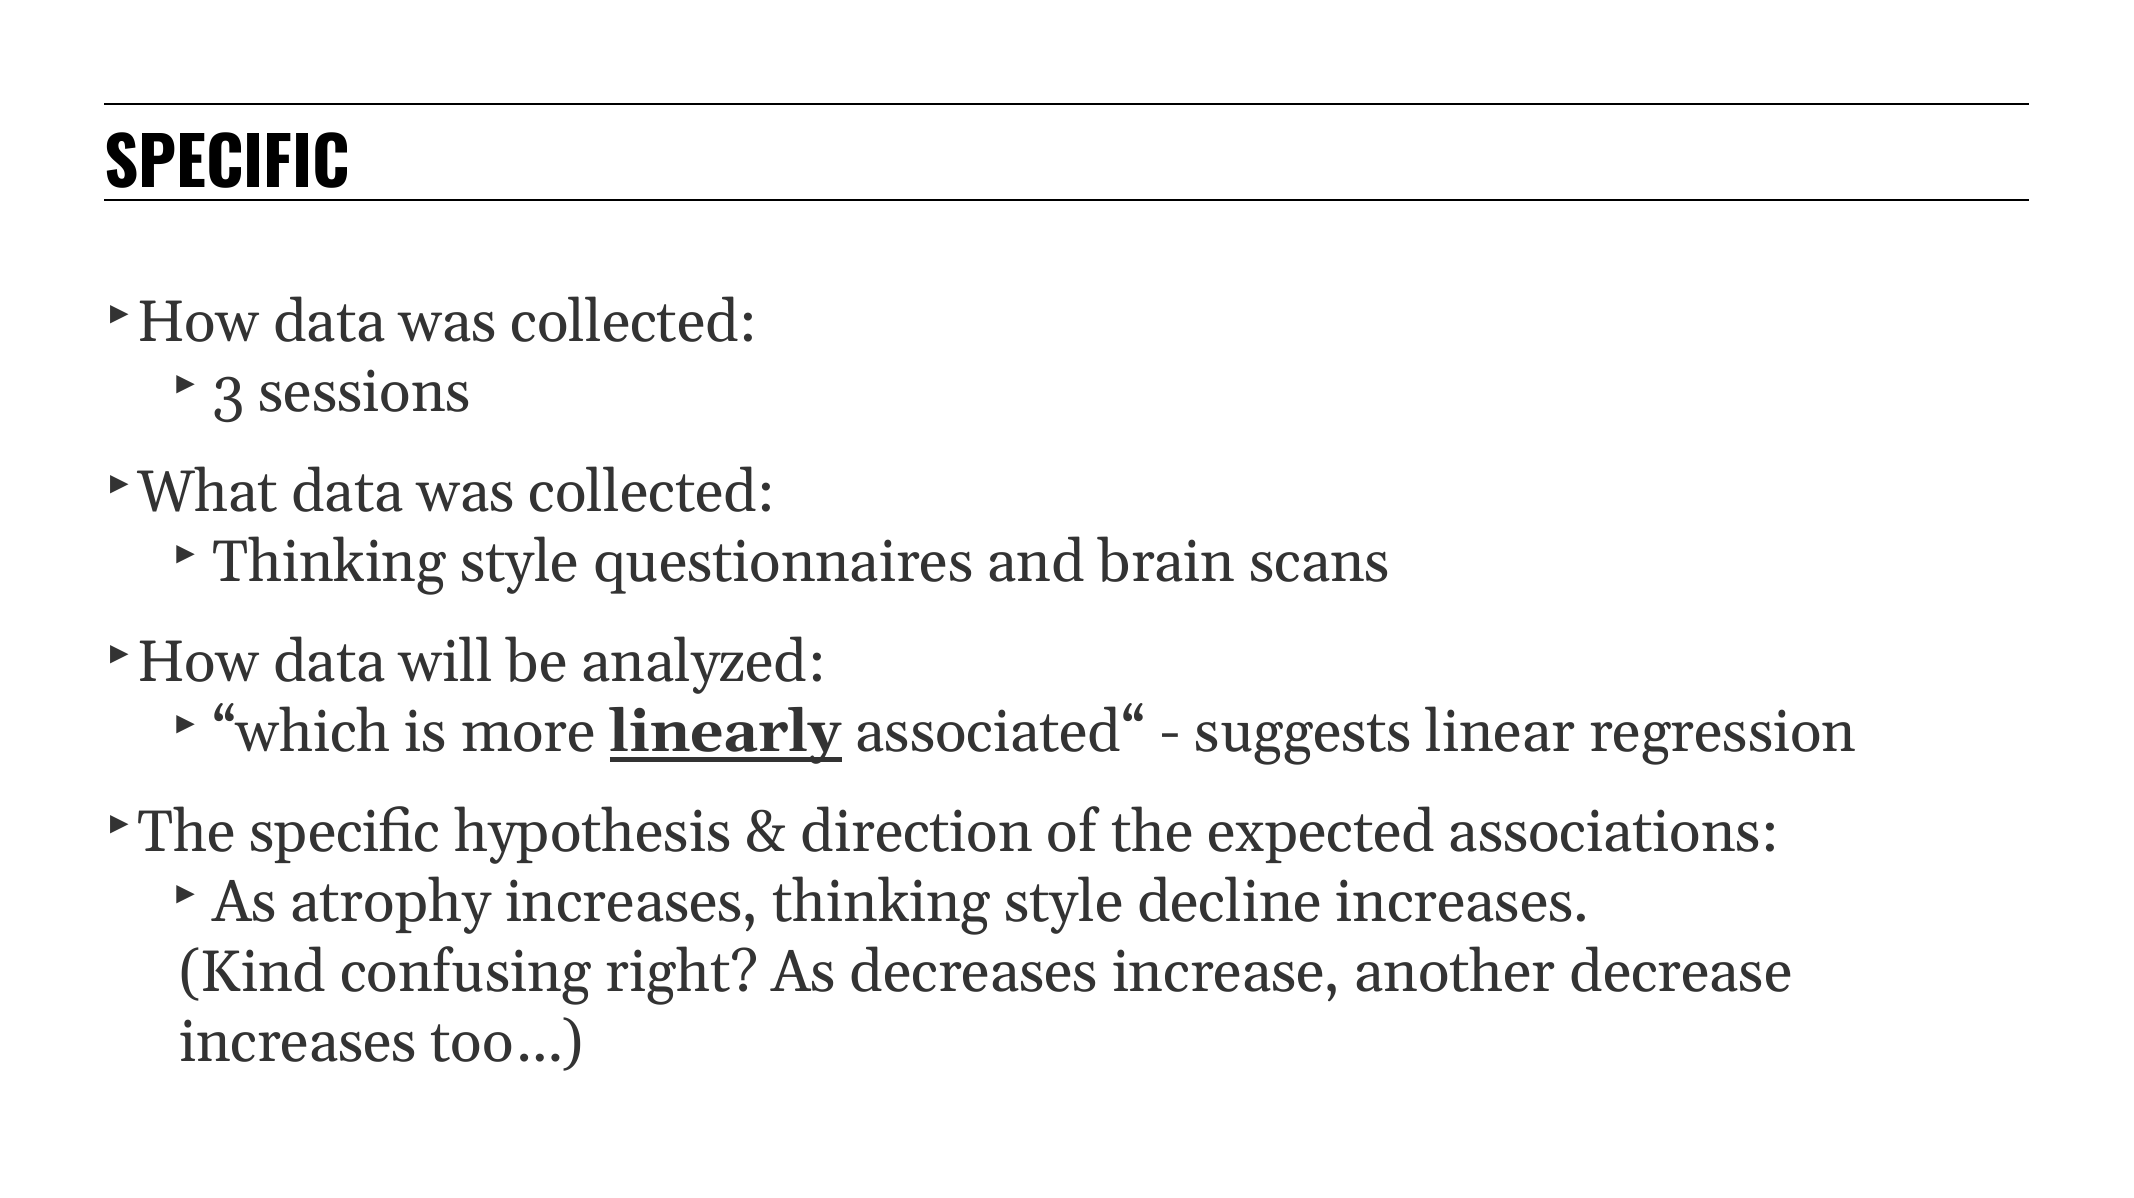

SPECIFIC

How data was collected:
3 sessions

What data was collected:
Thinking style questionnaires and brain scans

How data will be analyzed:
“which is more linearly associated“ - suggests linear regression

The specific hypothesis & direction of the expected associations:
As atrophy increases, thinking style decline increases.
(Kind confusing right? As decreases increase, another decrease increases too…)